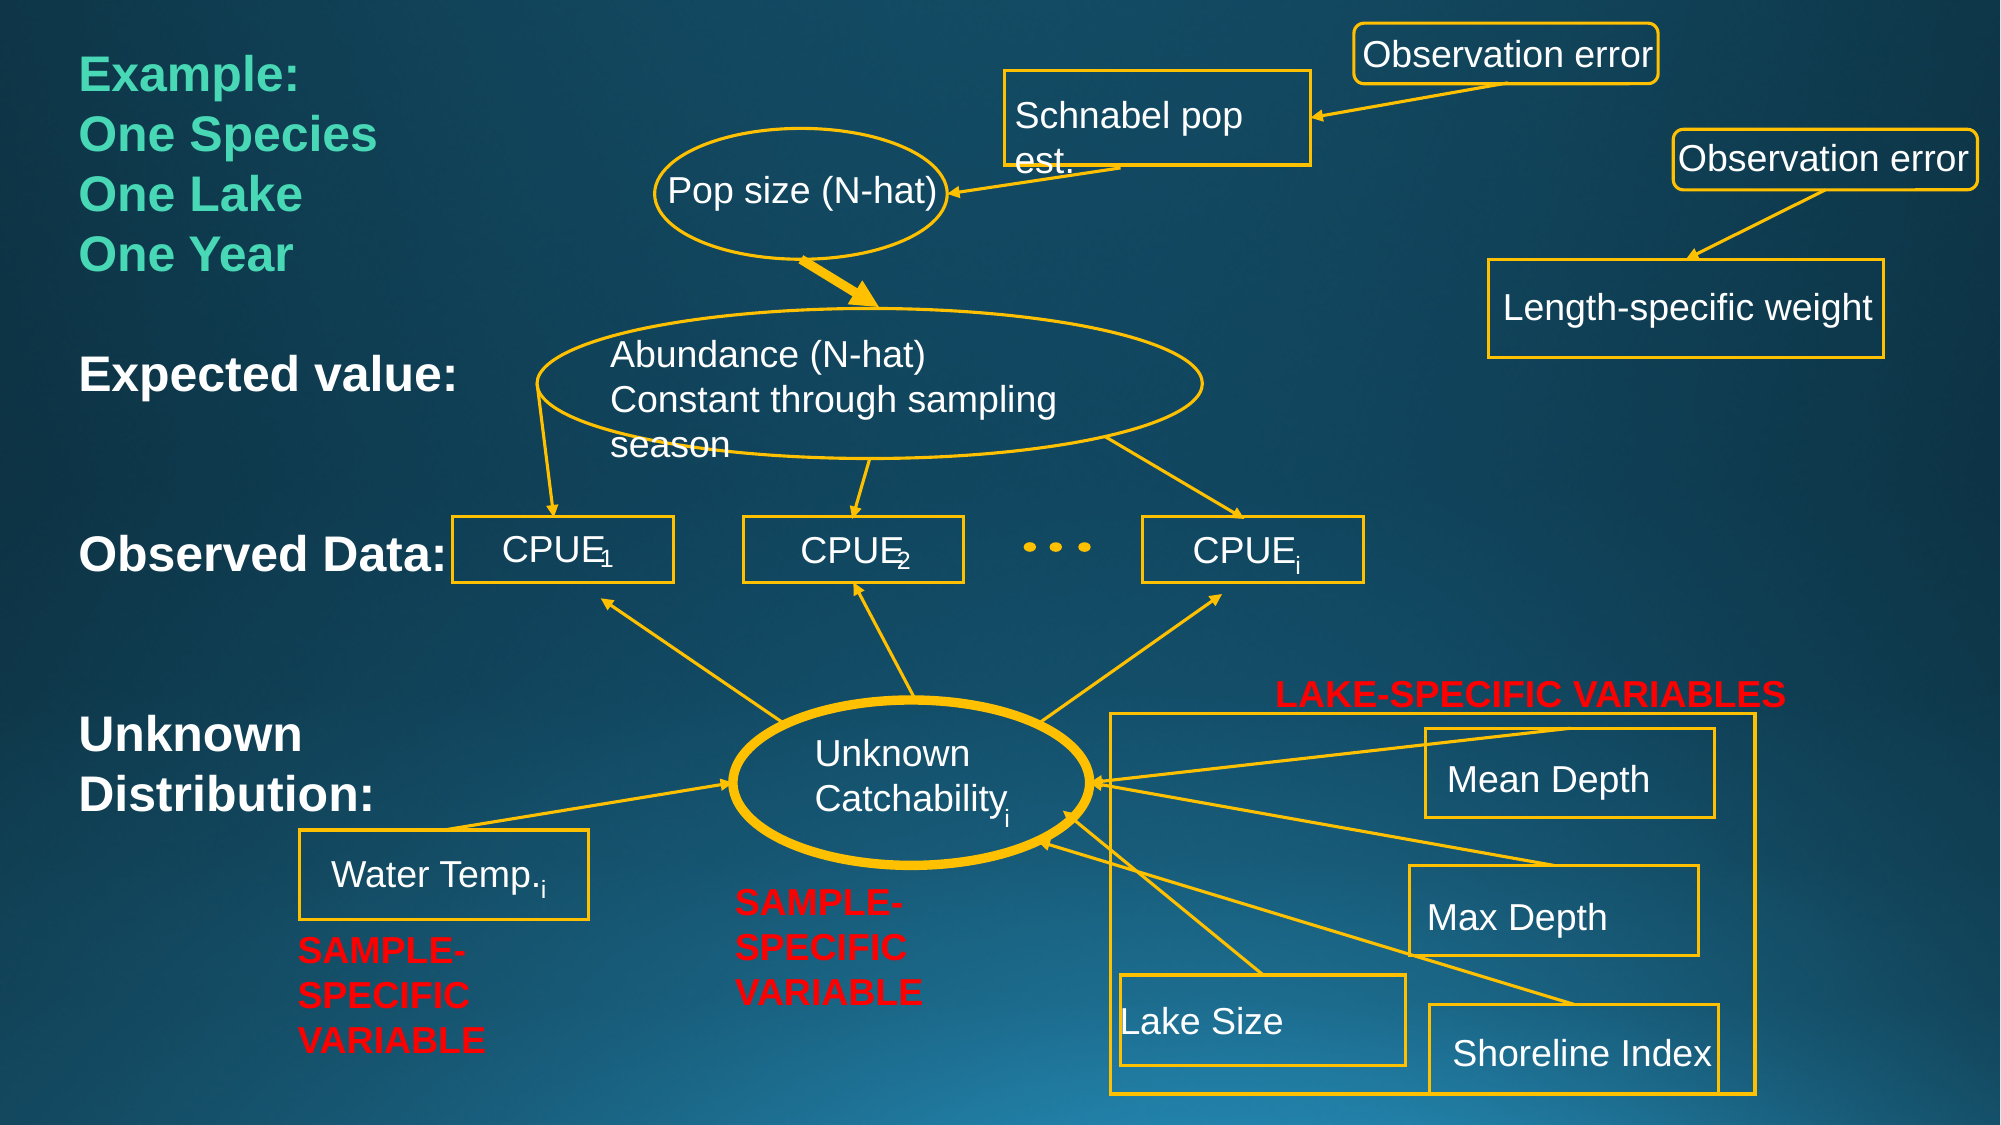

Observation error

Example:
One Species
One Lake
One Year

Expected value:

Observed Data:

Unknown Distribution:

Schnabel pop est.
Observation error

Pop size (N-hat)

Length-specific weight

Abundance (N-hat)
Constant through sampling season

CPUE
1
CPUE
2
CPUE
i

LAKE-SPECIFIC VARIABLES

Unknown
Catchability

Mean Depth
i

Water Temp.

i
SAMPLE-SPECIFIC VARIABLE
Max Depth
SAMPLE-SPECIFIC VARIABLE

Lake Size

Shoreline Index